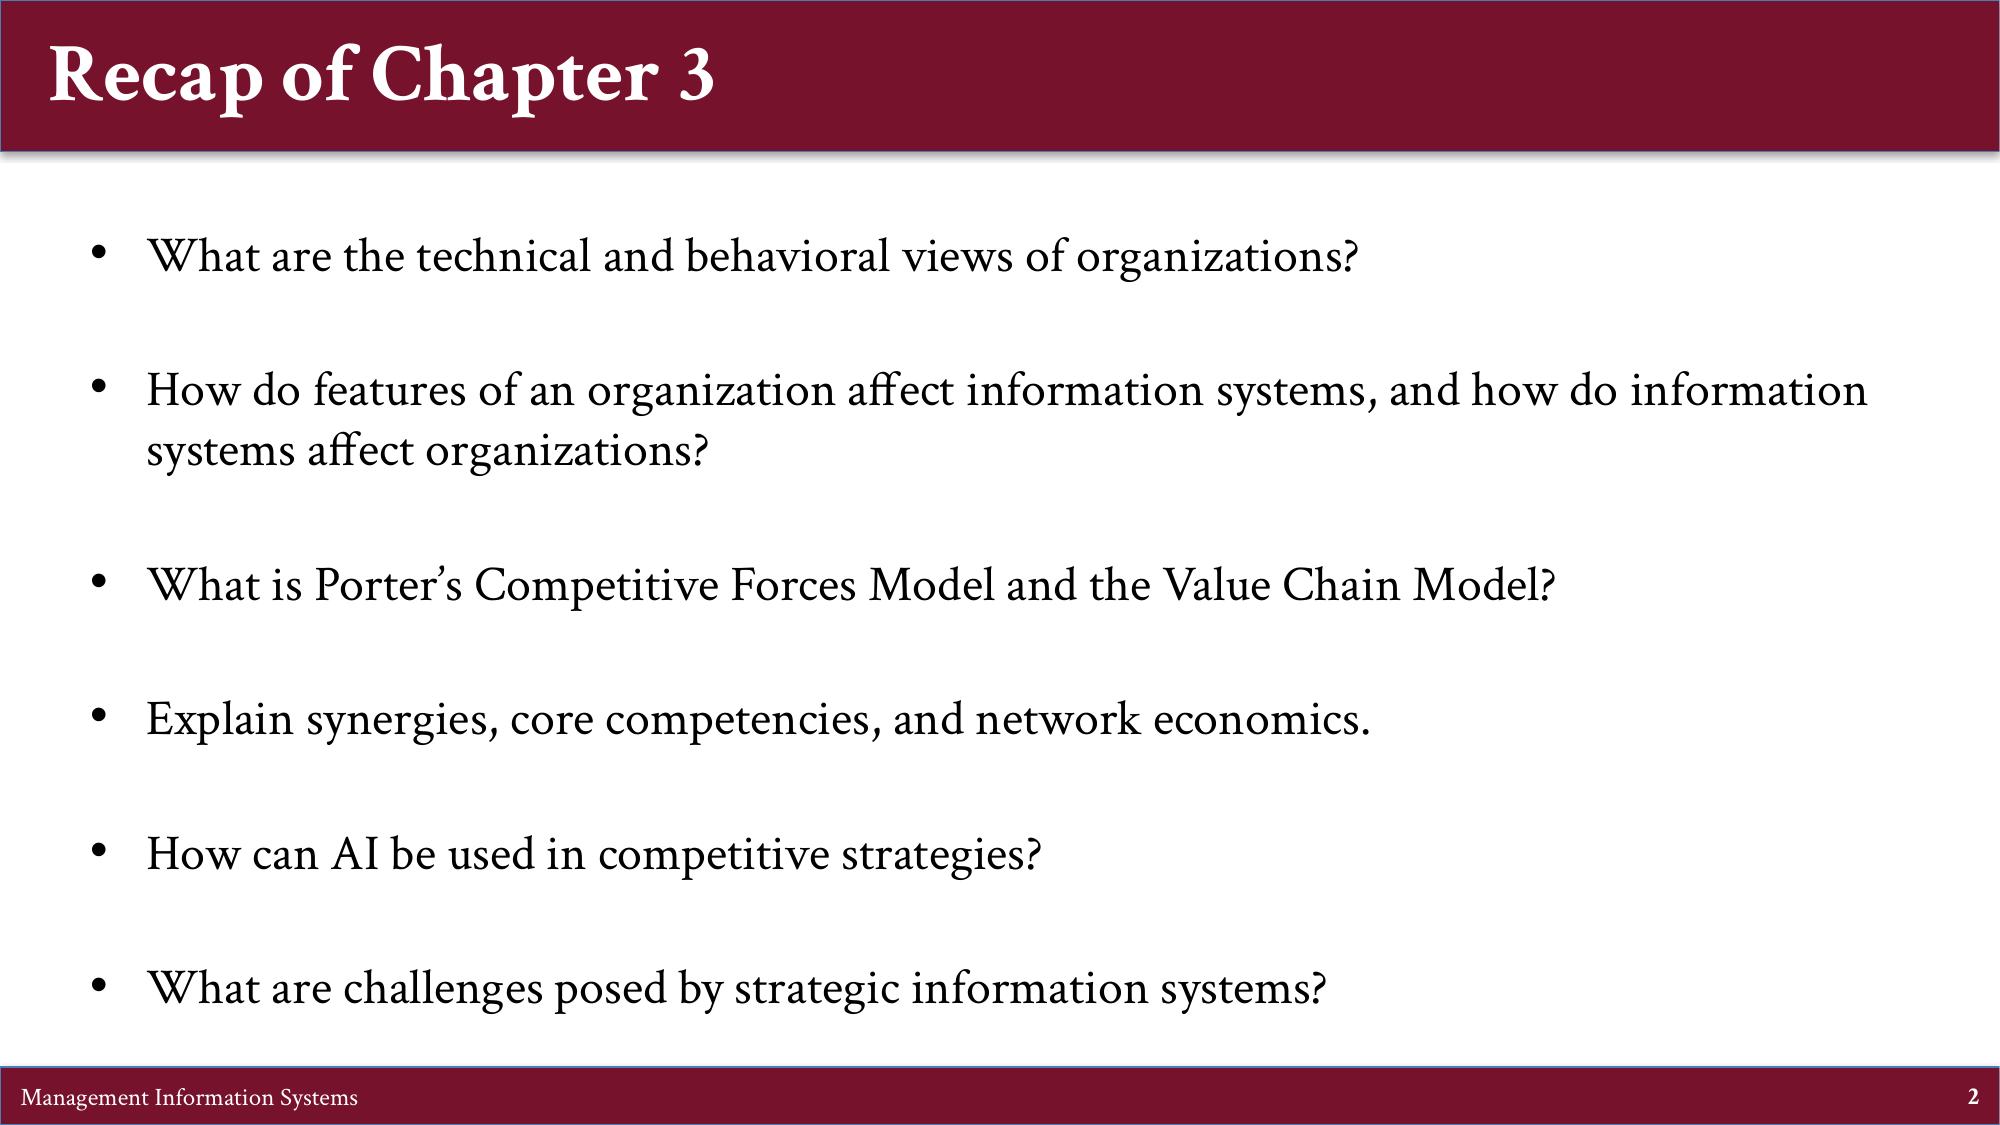

Recap of Chapter 3
What are the technical and behavioral views of organizations?

How do features of an organization affect information systems, and how do information systems affect organizations?

What is Porter’s Competitive Forces Model and the Value Chain Model?

Explain synergies, core competencies, and network economics.

How can AI be used in competitive strategies?

What are challenges posed by strategic information systems?

 Management Information Systems
2